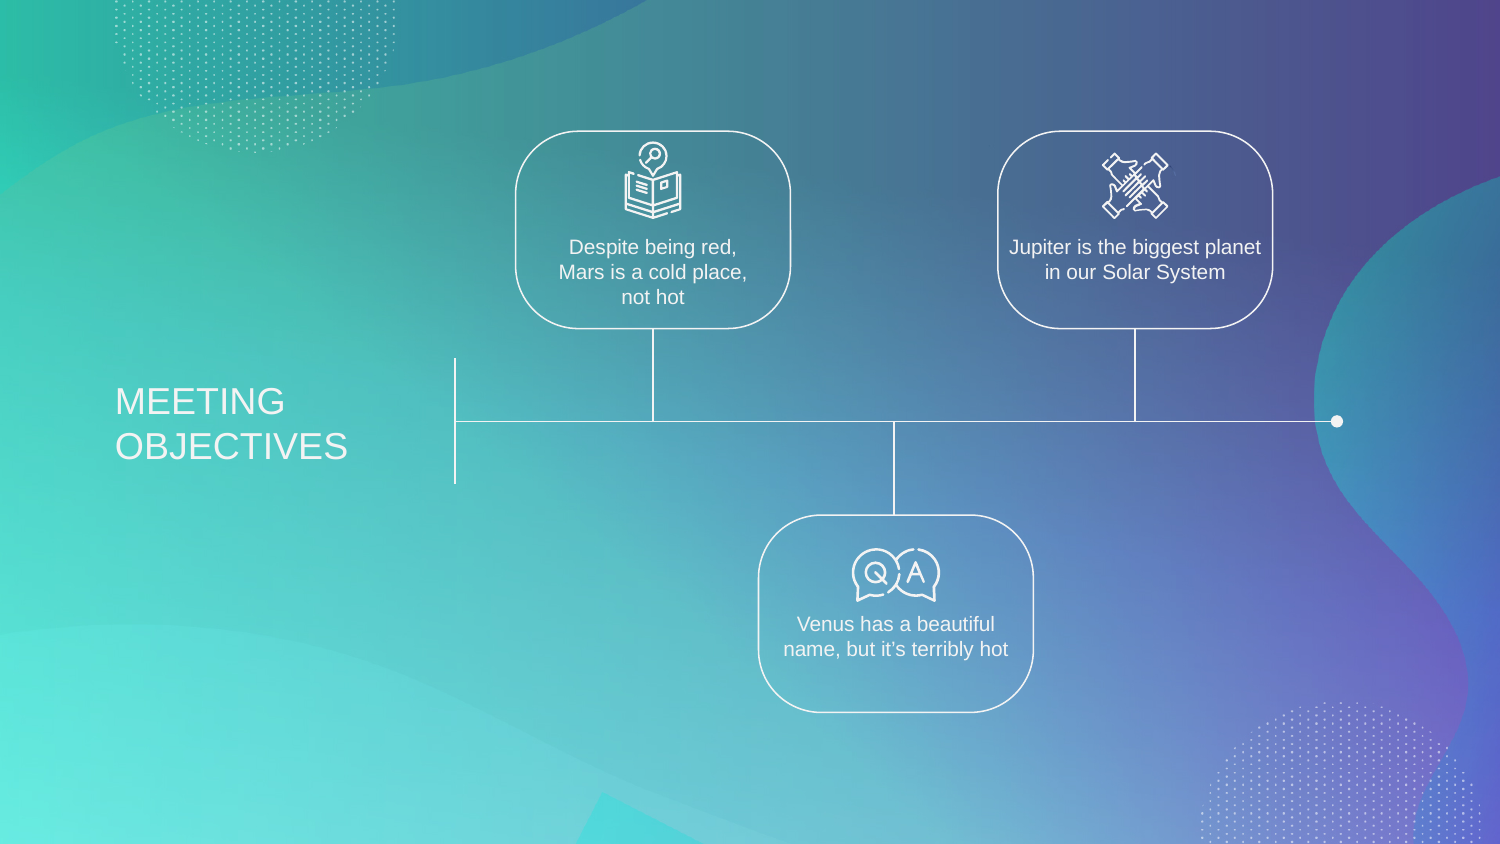

Jupiter is the biggest planet in our Solar System

Despite being red, Mars is a cold place, not hot

# MEETING OBJECTIVES

Venus has a beautiful name, but it’s terribly hot